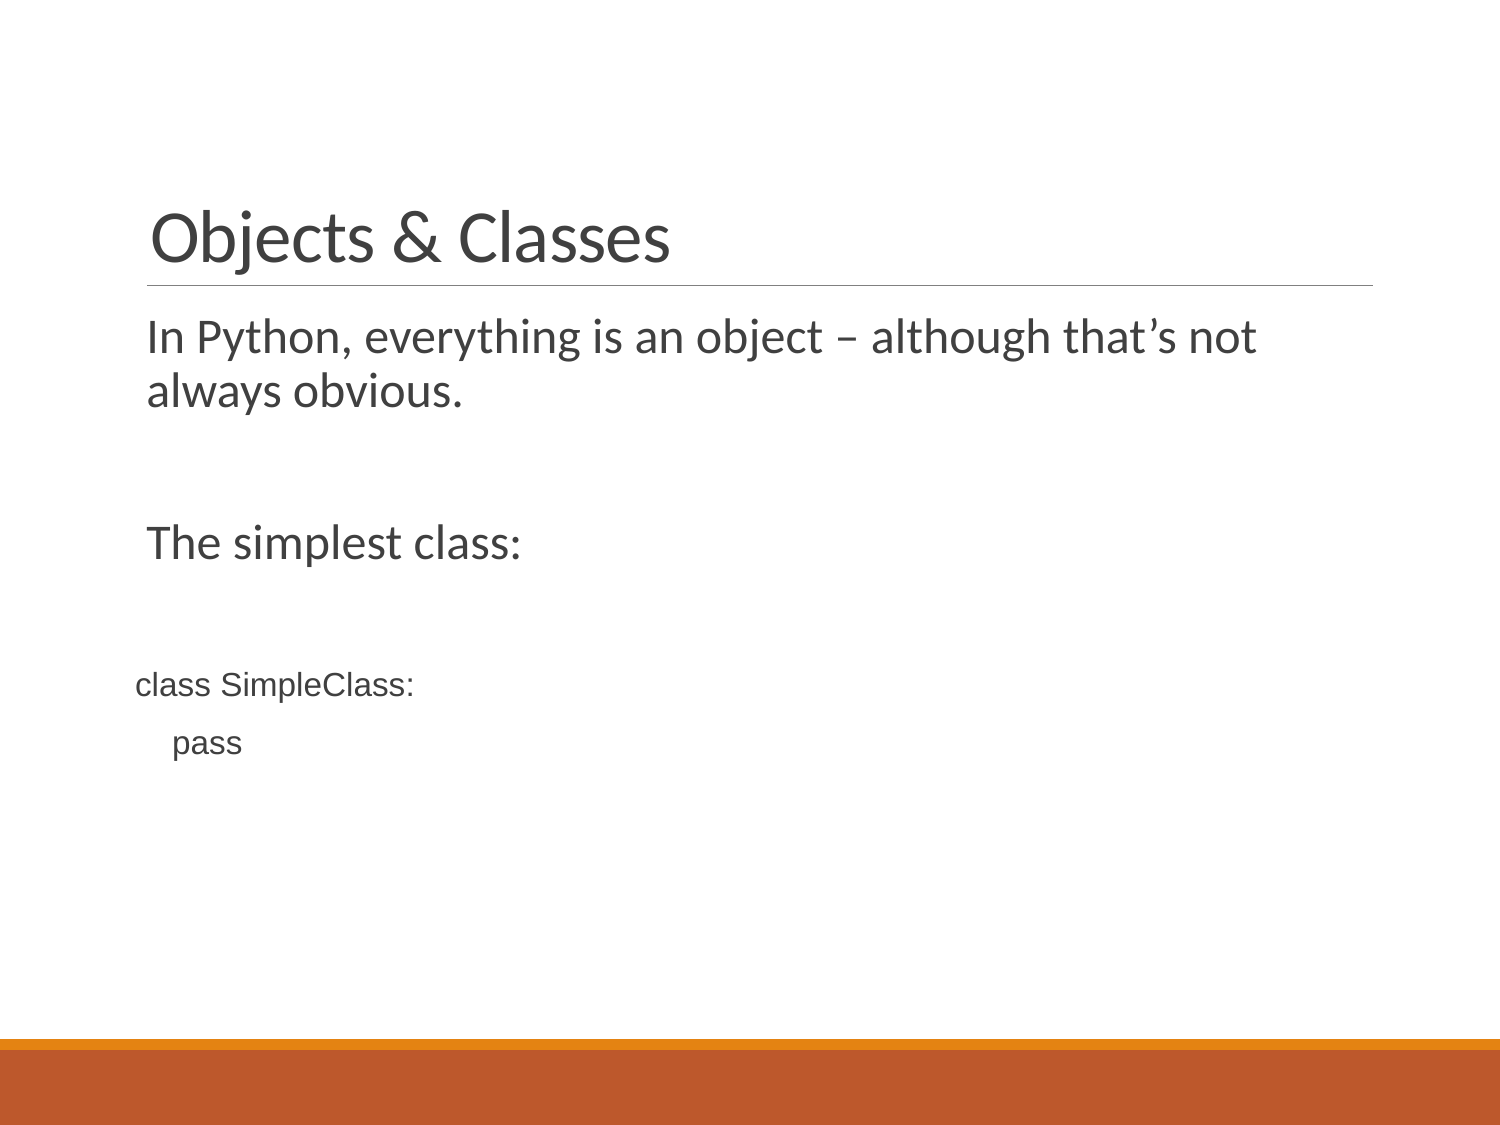

# Objects & Classes
In Python, everything is an object – although that’s not always obvious.

The simplest class:

class SimpleClass:
    pass